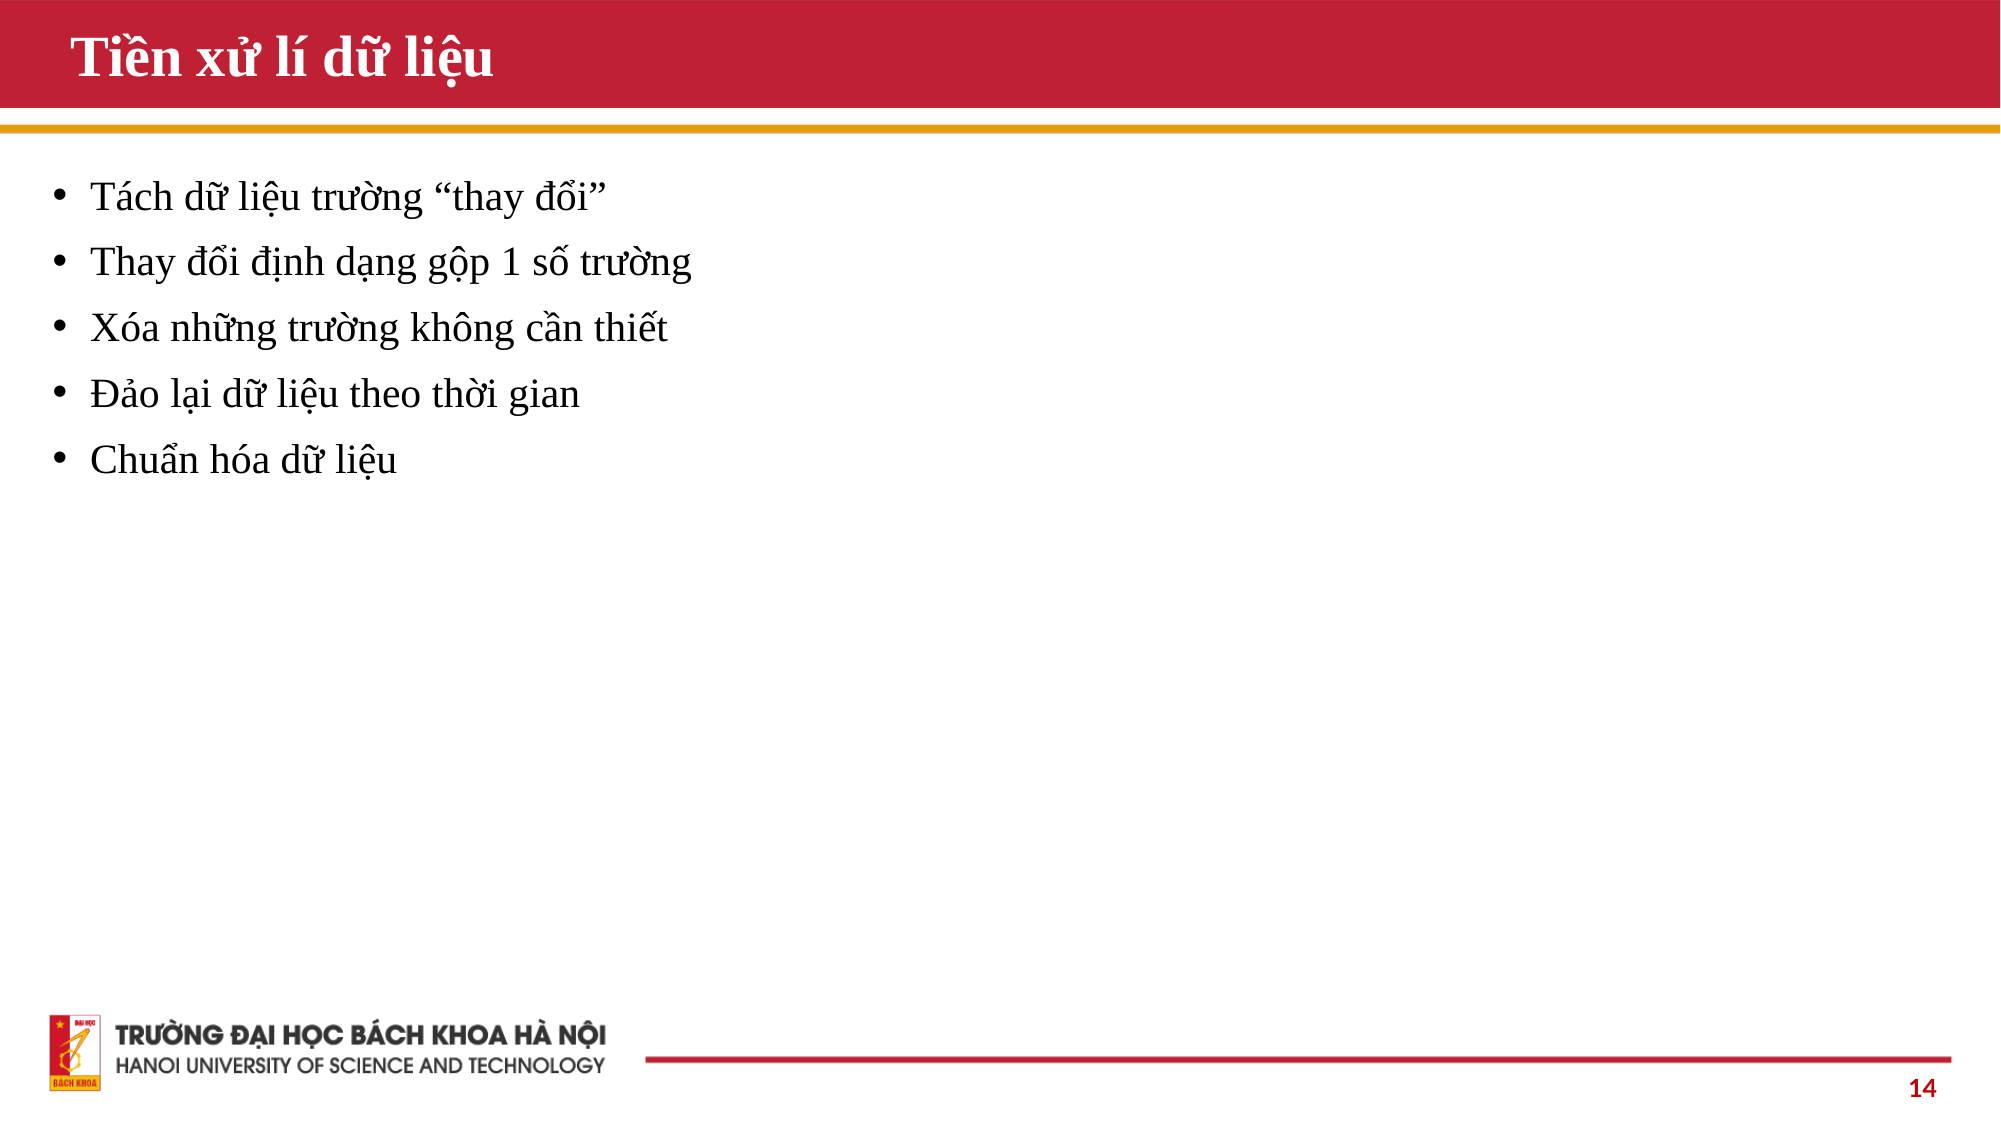

# Tiền xử lí dữ liệu
Tách dữ liệu trường “thay đổi”
Thay đổi định dạng gộp 1 số trường
Xóa những trường không cần thiết
Đảo lại dữ liệu theo thời gian
Chuẩn hóa dữ liệu

14